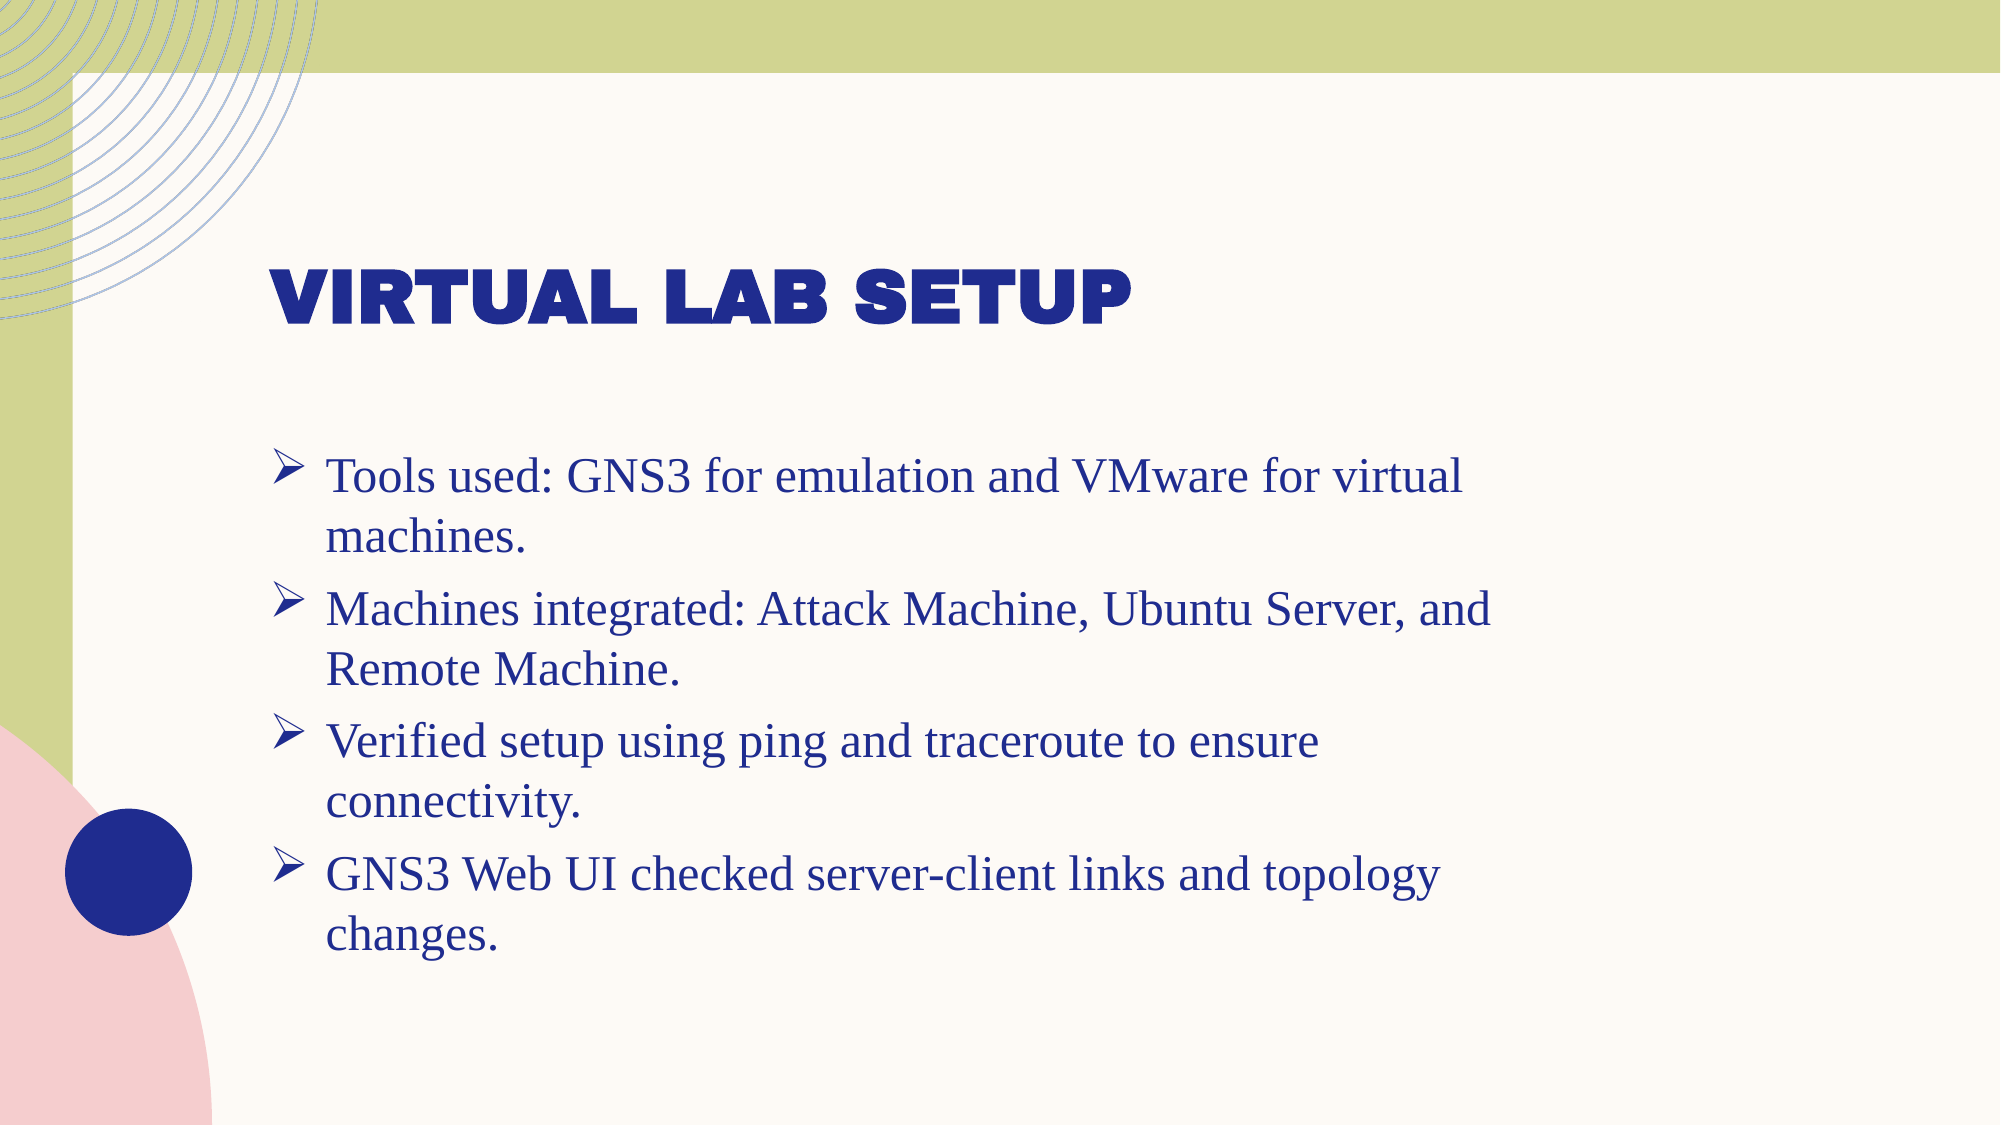

# Virtual Lab Setup

Tools used: GNS3 for emulation and VMware for virtual machines.
Machines integrated: Attack Machine, Ubuntu Server, and Remote Machine.
Verified setup using ping and traceroute to ensure connectivity.
GNS3 Web UI checked server-client links and topology changes.